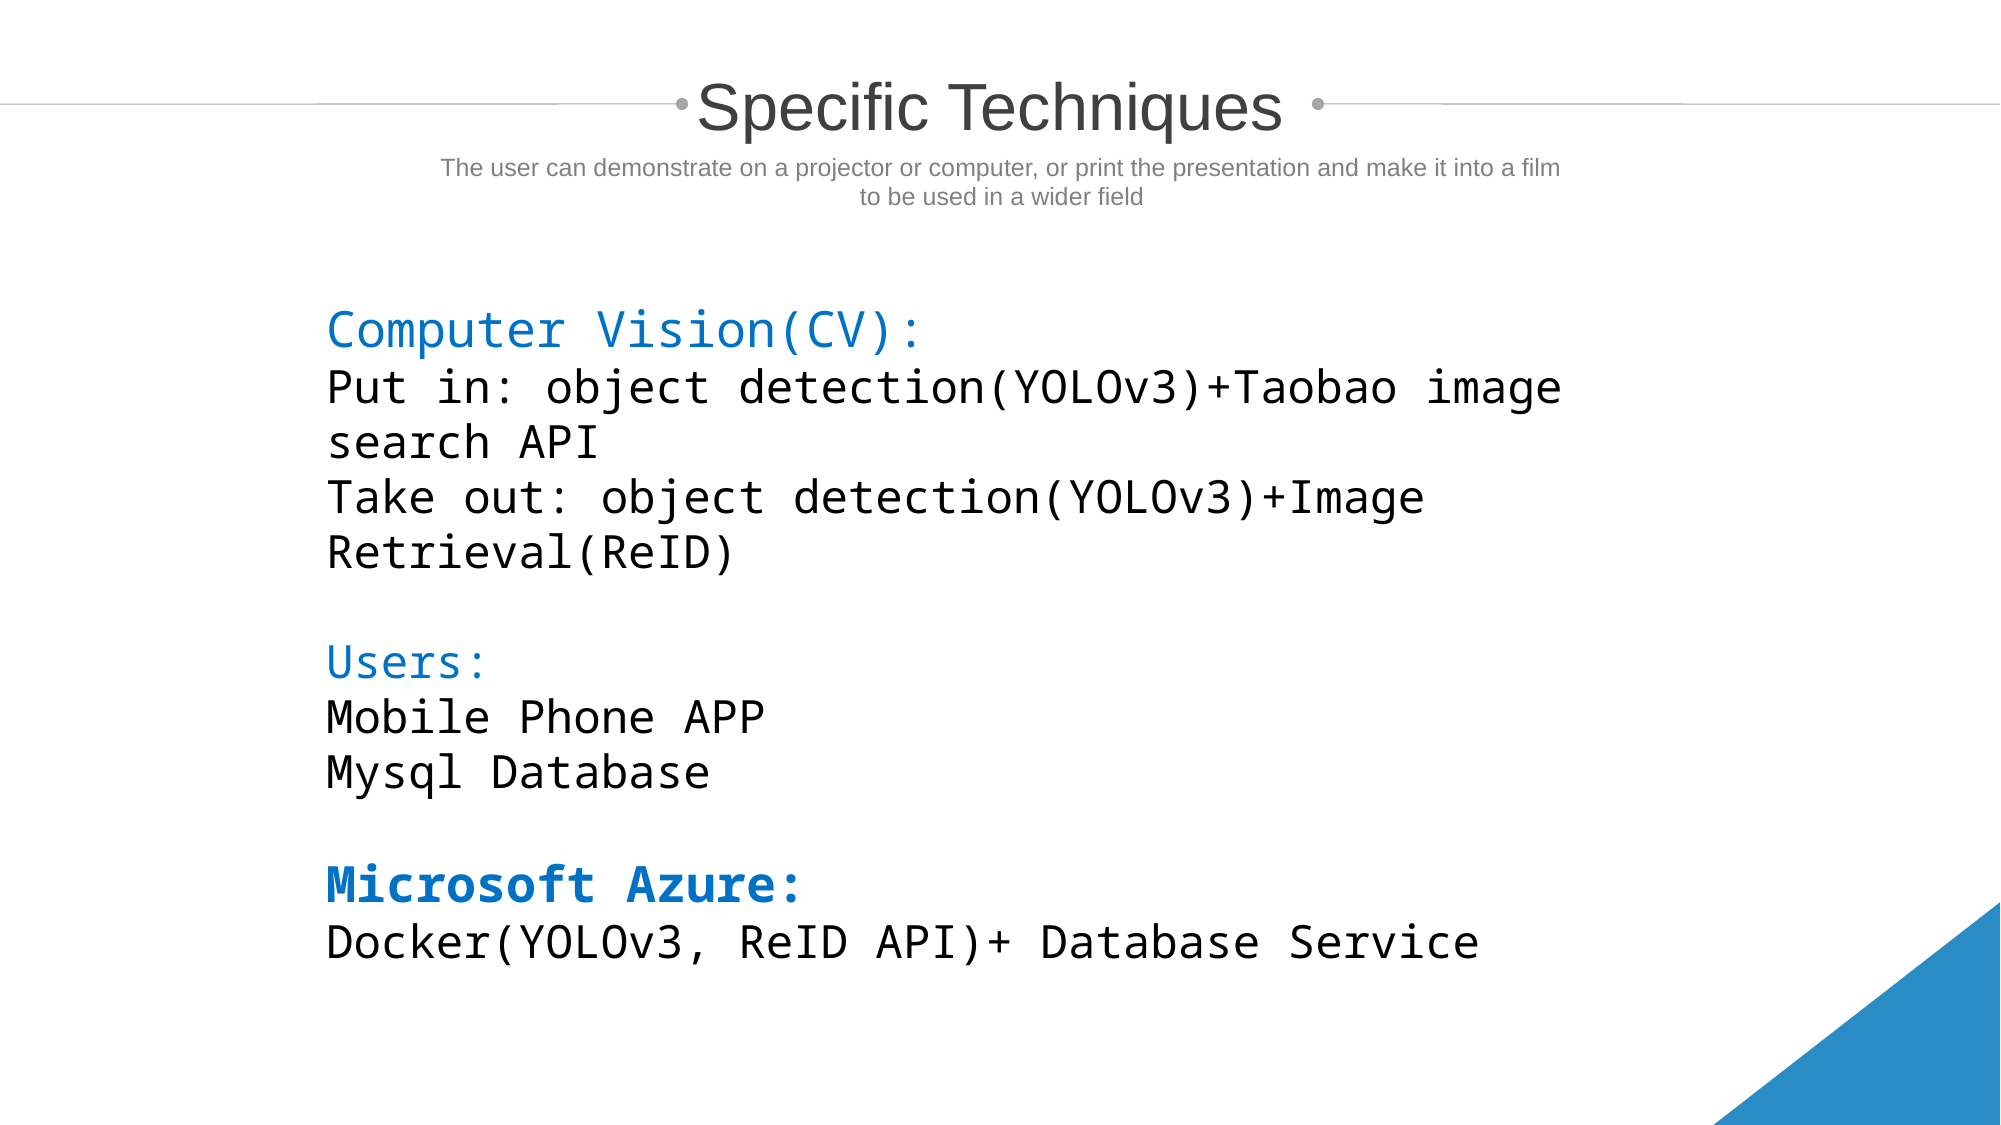

Specific Techniques
The user can demonstrate on a projector or computer, or print the presentation and make it into a film to be used in a wider field
Computer Vision(CV):
Put in: object detection(YOLOv3)+Taobao image search API
Take out: object detection(YOLOv3)+Image Retrieval(ReID)

Users:
Mobile Phone APP
Mysql Database

Microsoft Azure:
Docker(YOLOv3, ReID API)+ Database Service